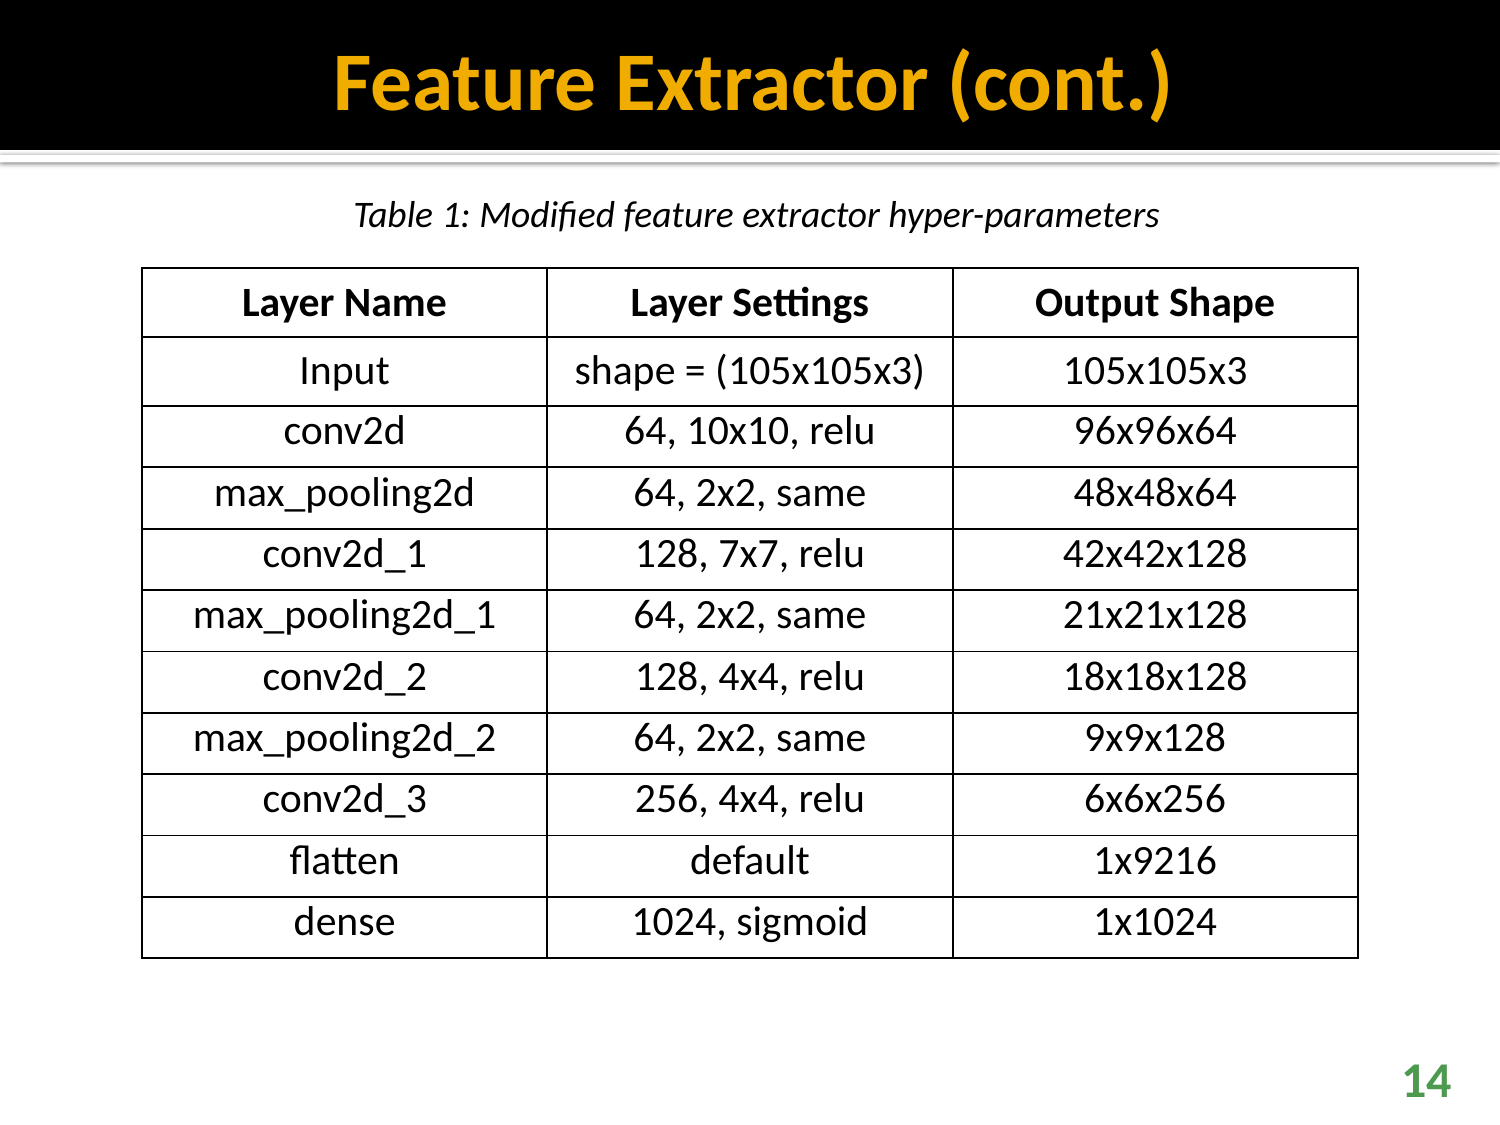

# Feature Extractor (cont.)
Table 1: Modified feature extractor hyper-parameters

| Layer Name | Layer Settings | Output Shape |
| --- | --- | --- |
| Input | shape = (105x105x3) | 105x105x3 |
| conv2d | 64, 10x10, relu | 96x96x64 |
| max\_pooling2d | 64, 2x2, same | 48x48x64 |
| conv2d\_1 | 128, 7x7, relu | 42x42x128 |
| max\_pooling2d\_1 | 64, 2x2, same | 21x21x128 |
| conv2d\_2 | 128, 4x4, relu | 18x18x128 |
| max\_pooling2d\_2 | 64, 2x2, same | 9x9x128 |
| conv2d\_3 | 256, 4x4, relu | 6x6x256 |
| flatten | default | 1x9216 |
| dense | 1024, sigmoid | 1x1024 |
14